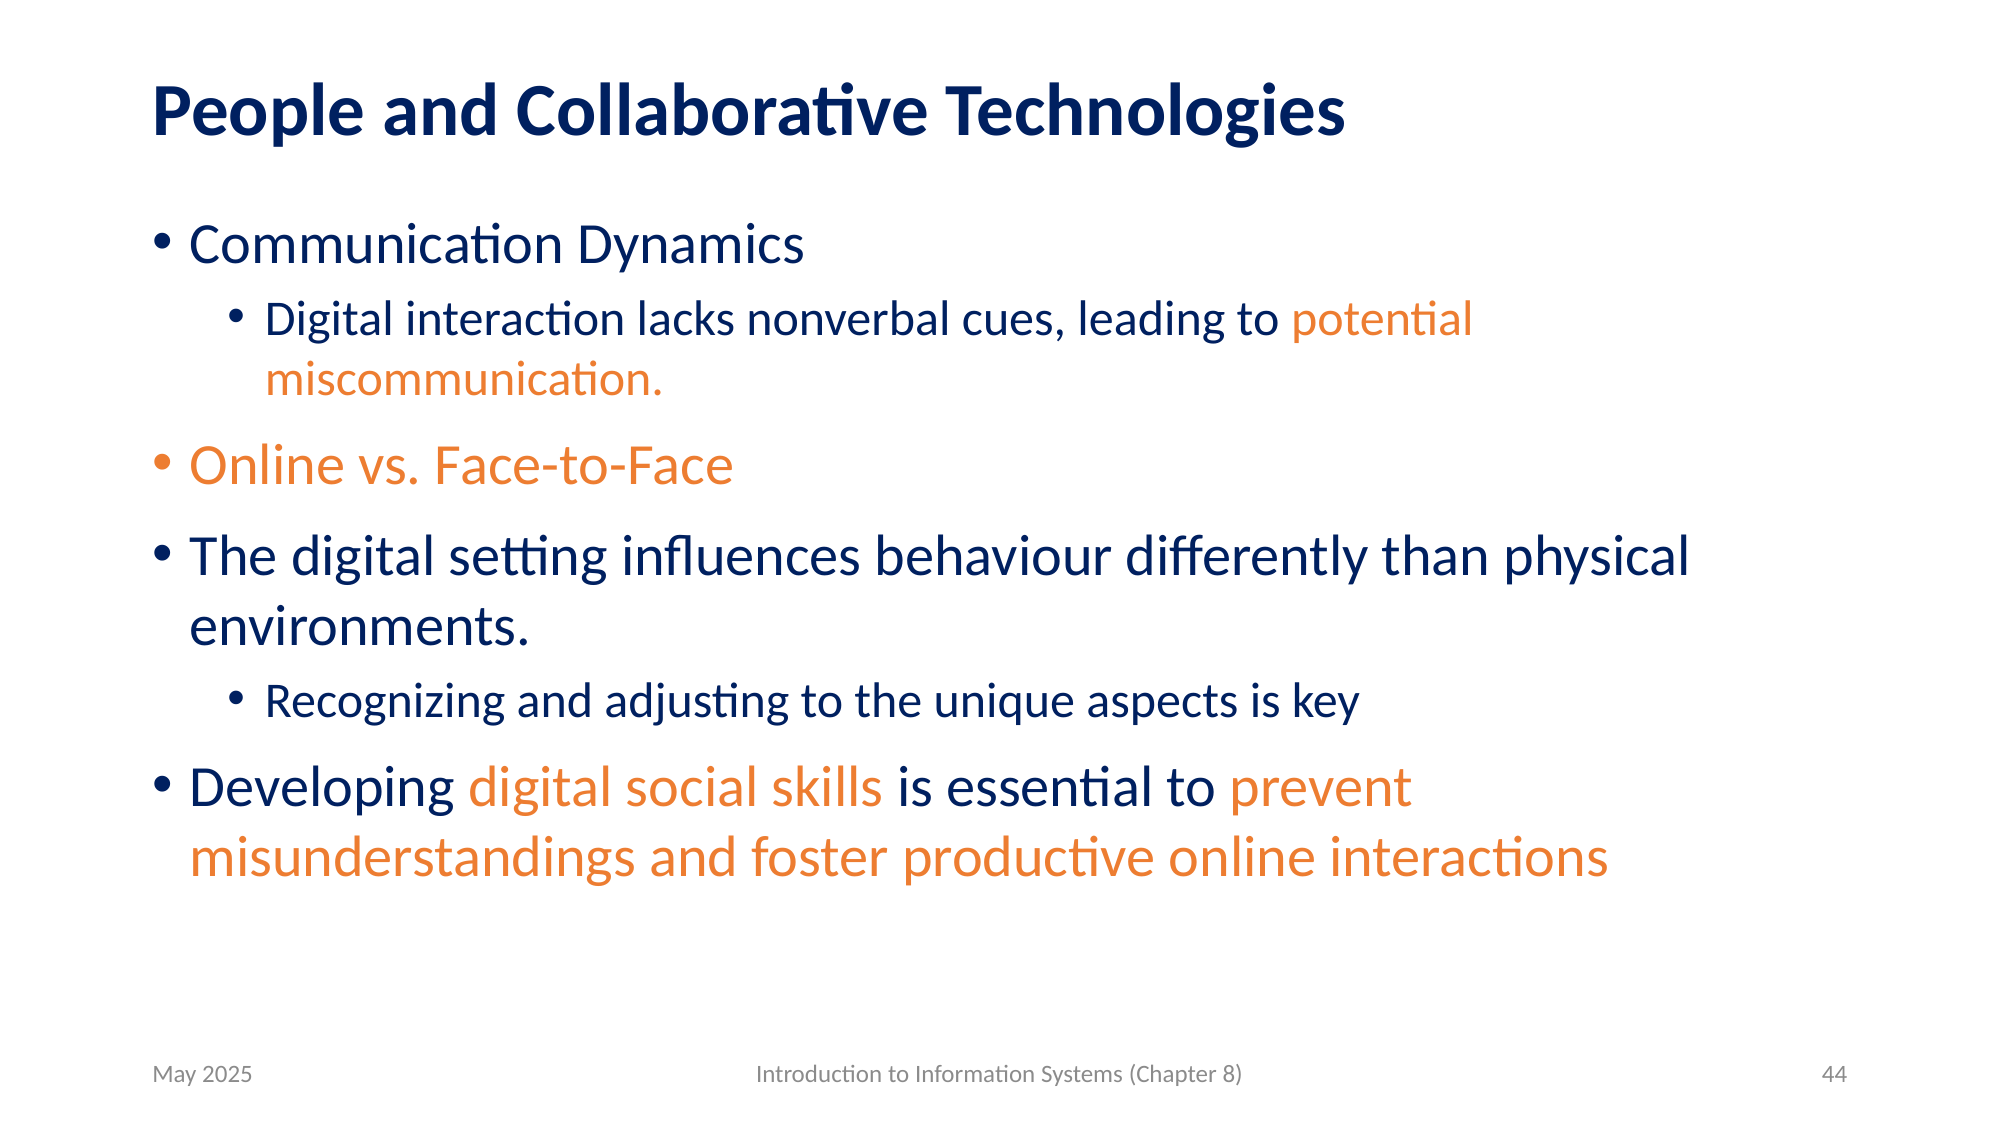

# People and Collaborative Technologies
Communication Dynamics
Digital interaction lacks nonverbal cues, leading to potential miscommunication.
Online vs. Face-to-Face
The digital setting influences behaviour differently than physical environments.
Recognizing and adjusting to the unique aspects is key
Developing digital social skills is essential to prevent misunderstandings and foster productive online interactions
May 2025
Introduction to Information Systems (Chapter 8)
44